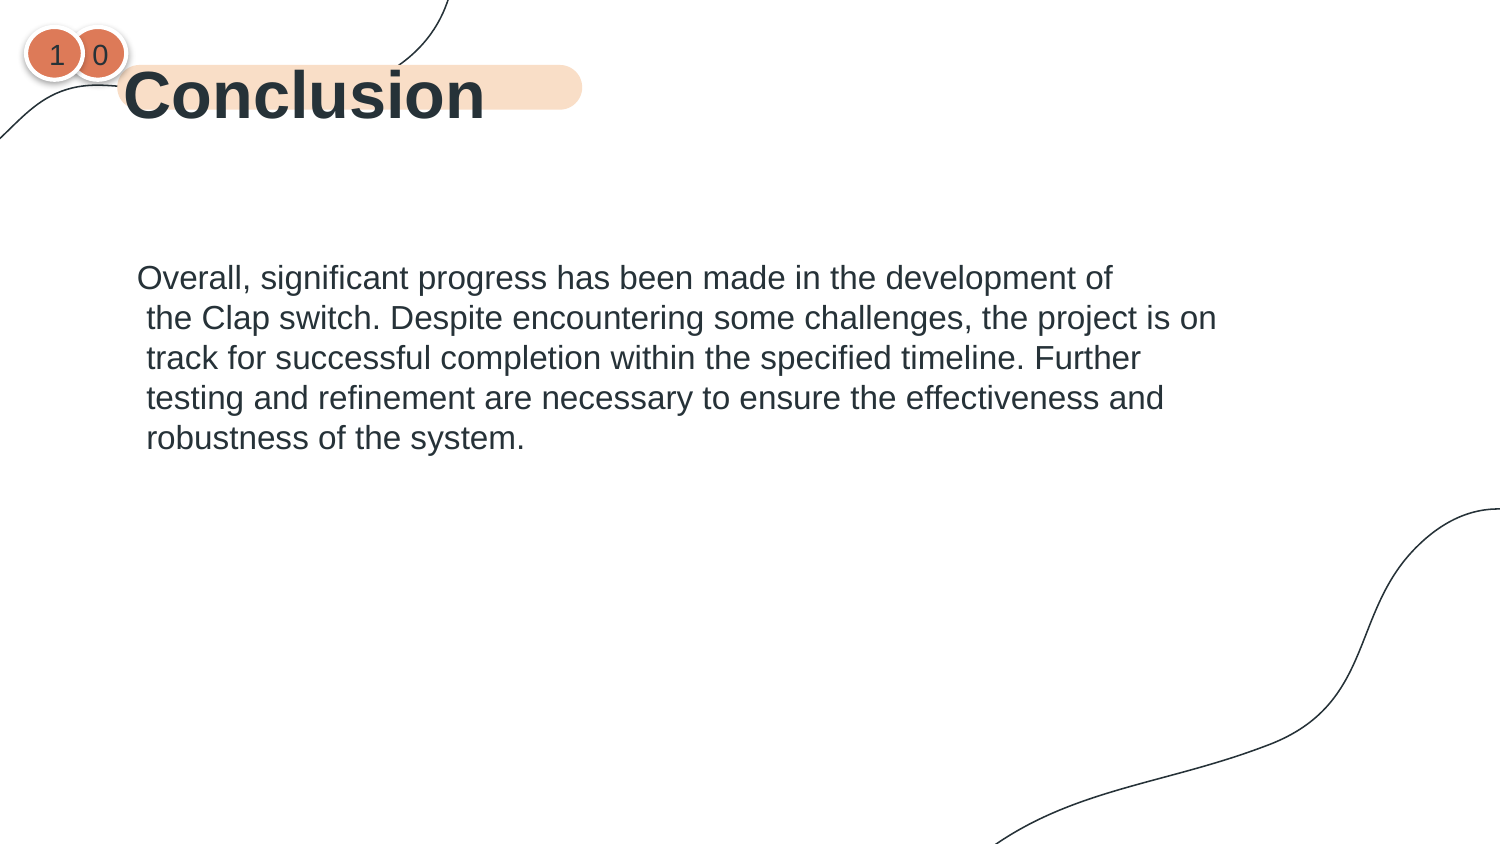

1
0
# Conclusion

Overall, significant progress has been made in the development of
 the Clap switch. Despite encountering some challenges, the project is on
 track for successful completion within the specified timeline. Further
 testing and refinement are necessary to ensure the effectiveness and
 robustness of the system.